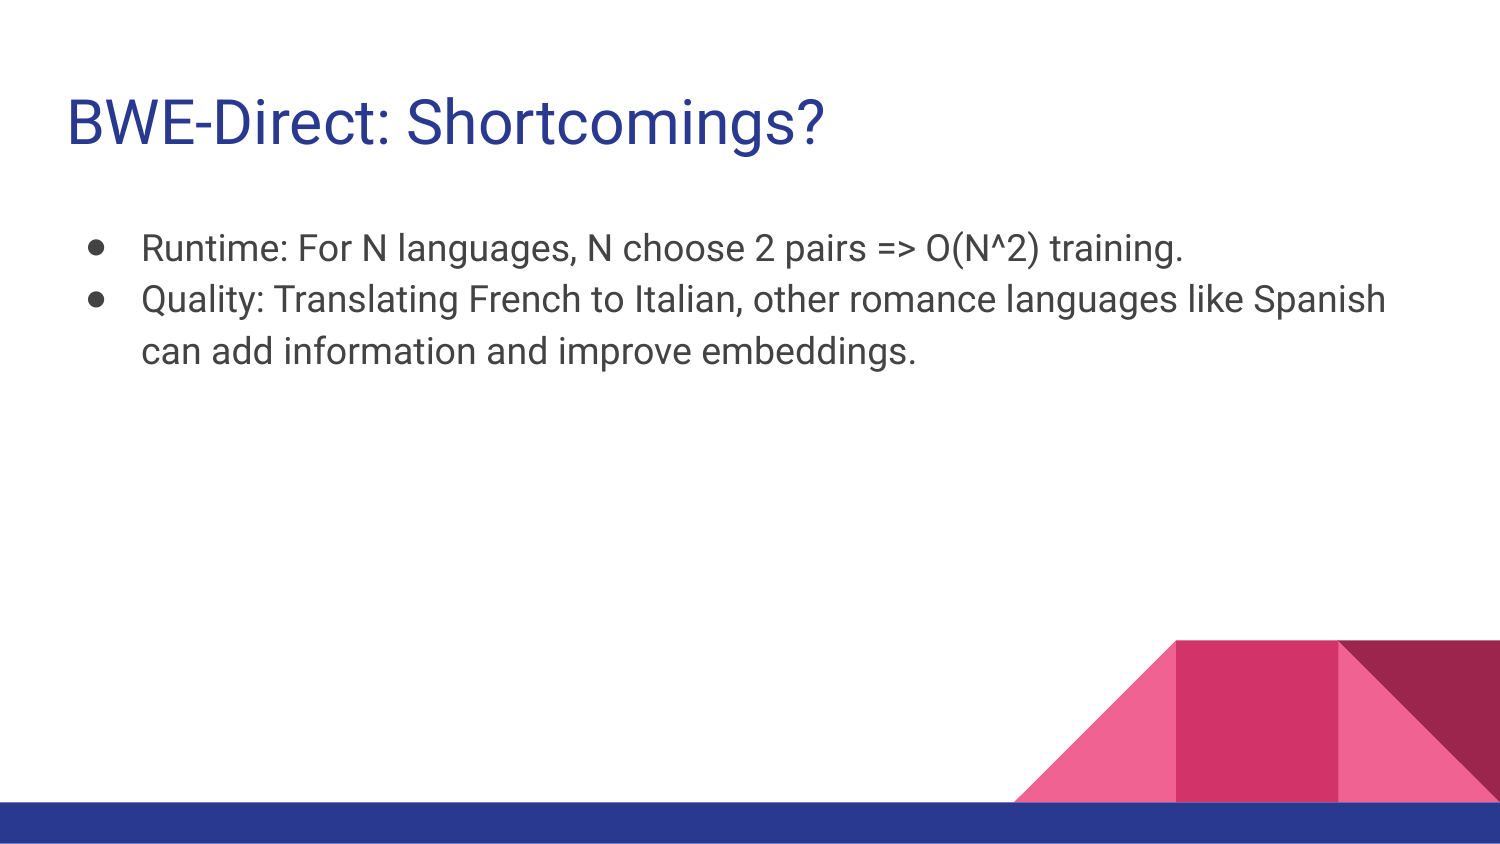

# BWE-Direct: Shortcomings?
Runtime: For N languages, N choose 2 pairs => O(N^2) training.
Quality: Translating French to Italian, other romance languages like Spanish can add information and improve embeddings.